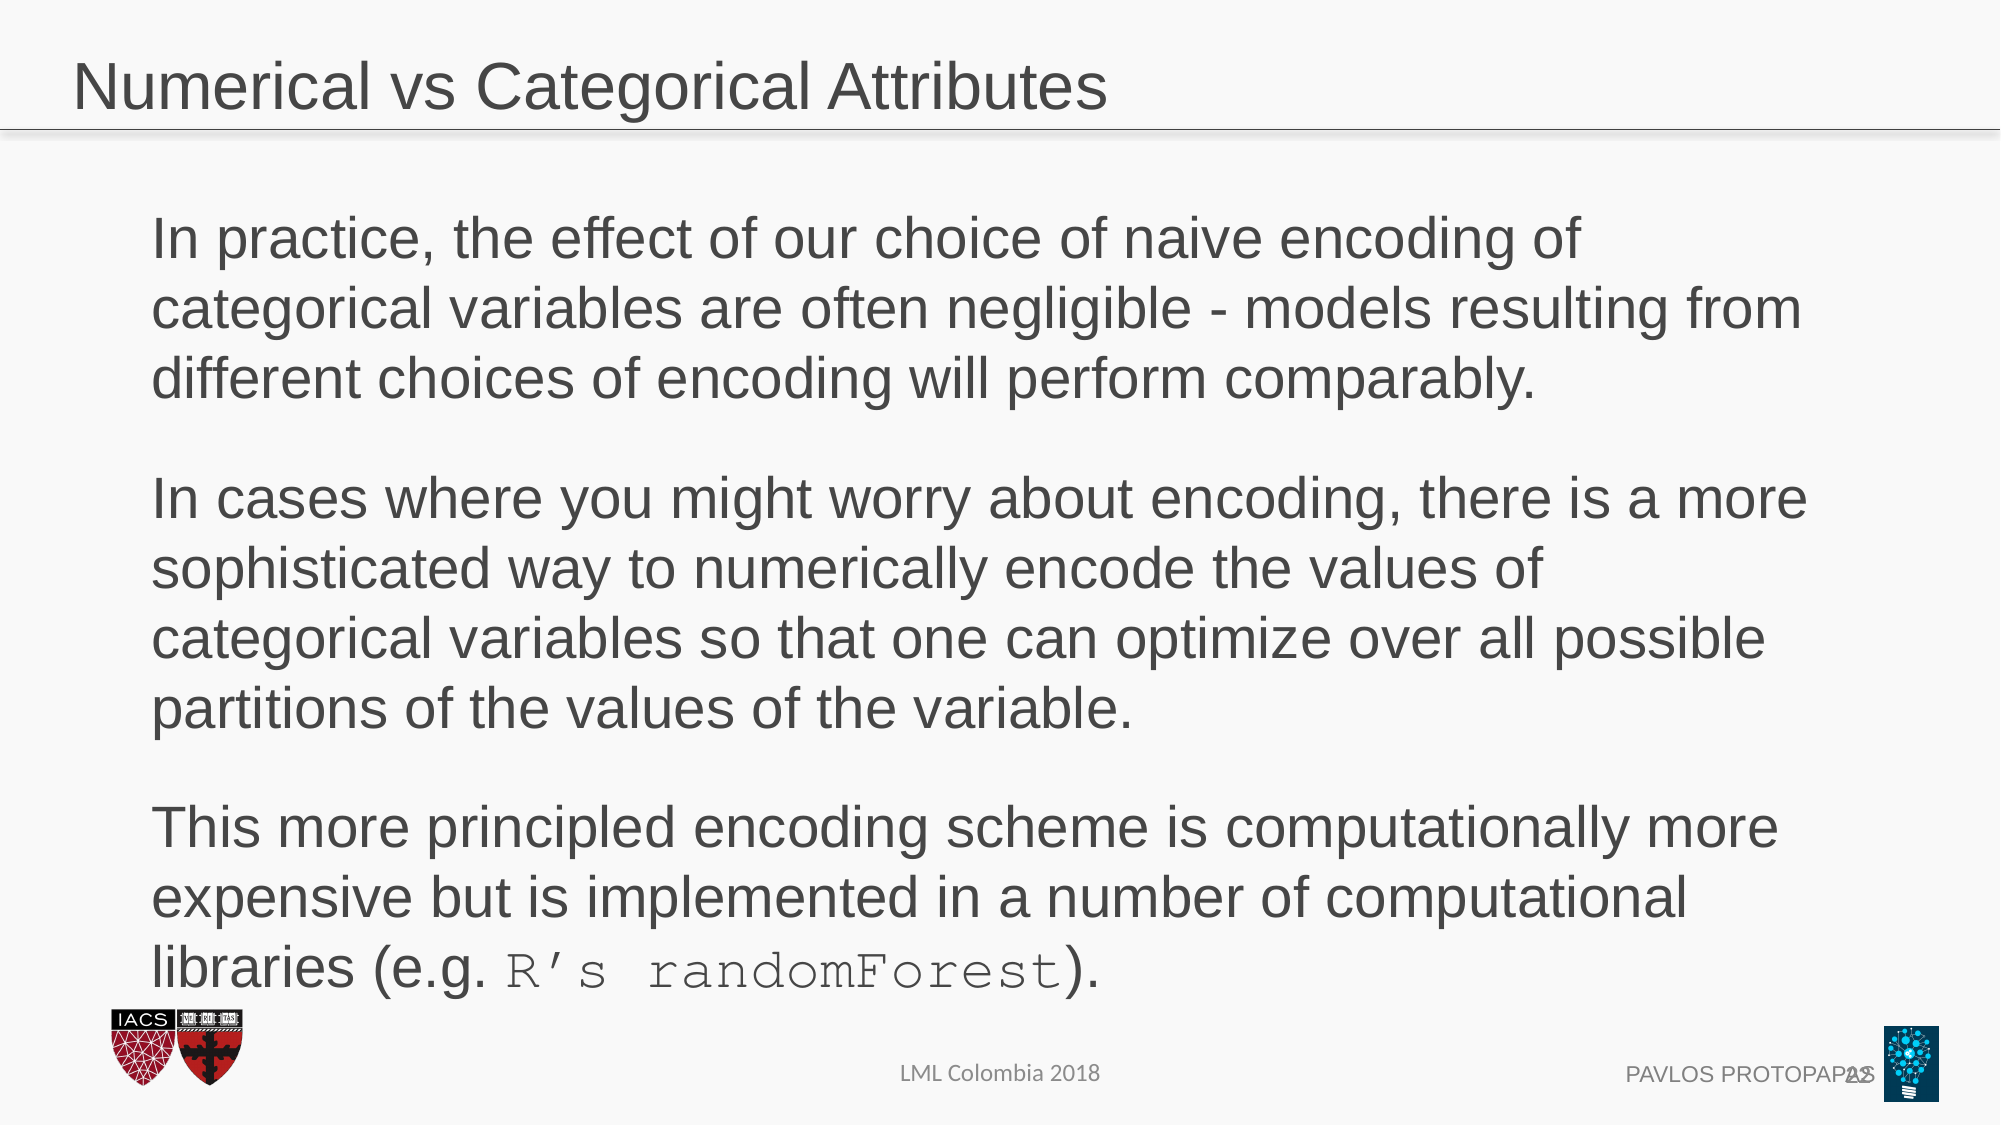

# Numerical vs Categorical Attributes
In practice, the effect of our choice of naive encoding of categorical variables are often negligible - models resulting from different choices of encoding will perform comparably.
In cases where you might worry about encoding, there is a more sophisticated way to numerically encode the values of categorical variables so that one can optimize over all possible partitions of the values of the variable.
This more principled encoding scheme is computationally more expensive but is implemented in a number of computational libraries (e.g. R’s randomForest).
22